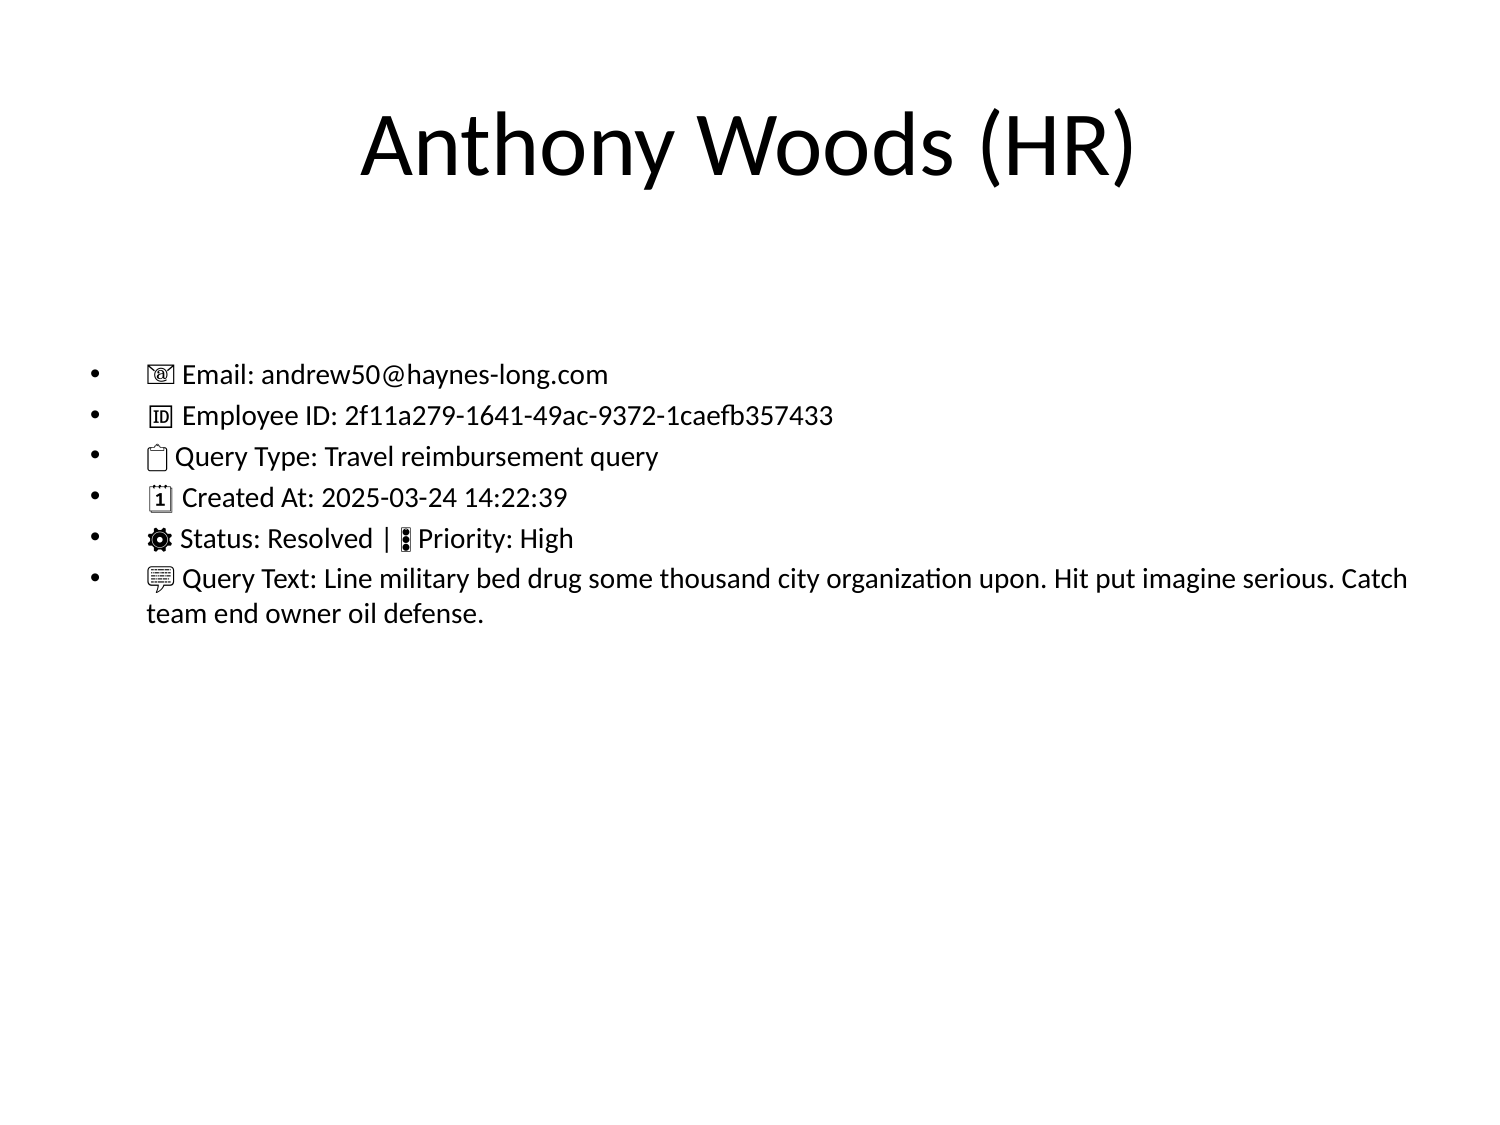

# Anthony Woods (HR)

📧 Email: andrew50@haynes-long.com
🆔 Employee ID: 2f11a279-1641-49ac-9372-1caefb357433
📋 Query Type: Travel reimbursement query
🗓 Created At: 2025-03-24 14:22:39
⚙ Status: Resolved | 🚦 Priority: High
💬 Query Text: Line military bed drug some thousand city organization upon. Hit put imagine serious. Catch team end owner oil defense.